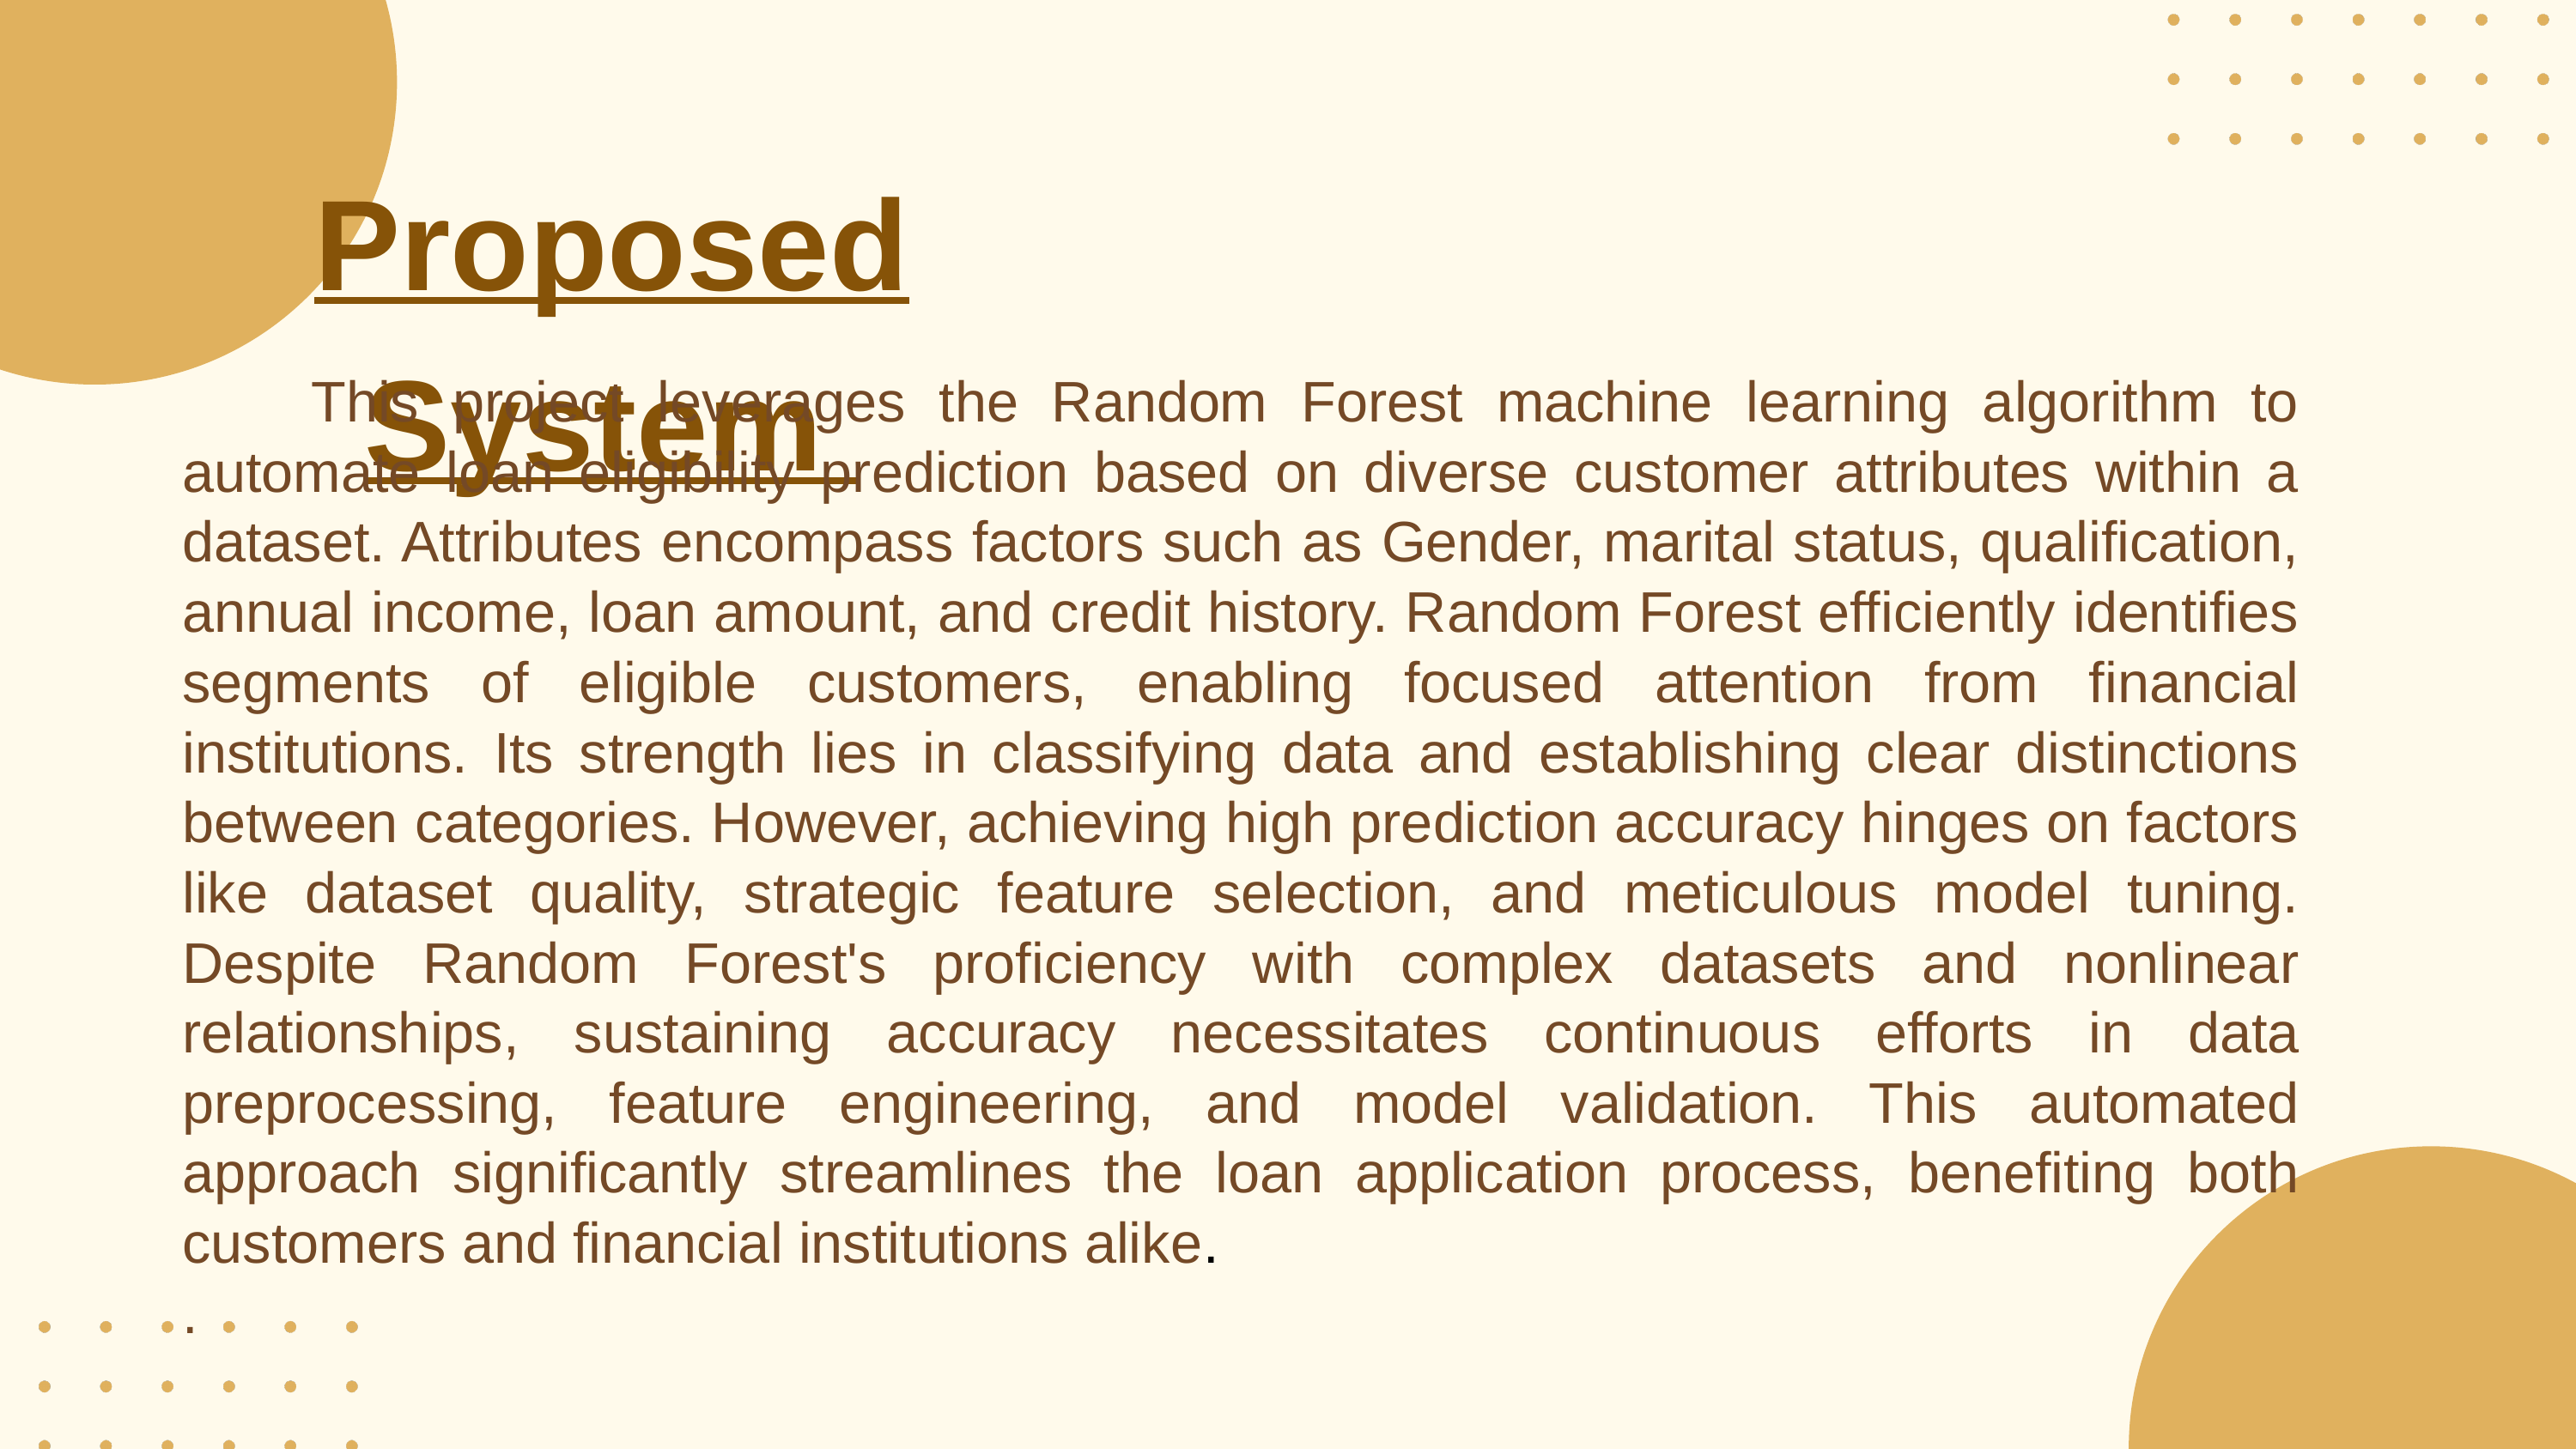

Proposed System
	This project leverages the Random Forest machine learning algorithm to automate loan eligibility prediction based on diverse customer attributes within a dataset. Attributes encompass factors such as Gender, marital status, qualification, annual income, loan amount, and credit history. Random Forest efficiently identifies segments of eligible customers, enabling focused attention from financial institutions. Its strength lies in classifying data and establishing clear distinctions between categories. However, achieving high prediction accuracy hinges on factors like dataset quality, strategic feature selection, and meticulous model tuning. Despite Random Forest's proficiency with complex datasets and nonlinear relationships, sustaining accuracy necessitates continuous efforts in data preprocessing, feature engineering, and model validation. This automated approach significantly streamlines the loan application process, benefiting both customers and financial institutions alike.
.